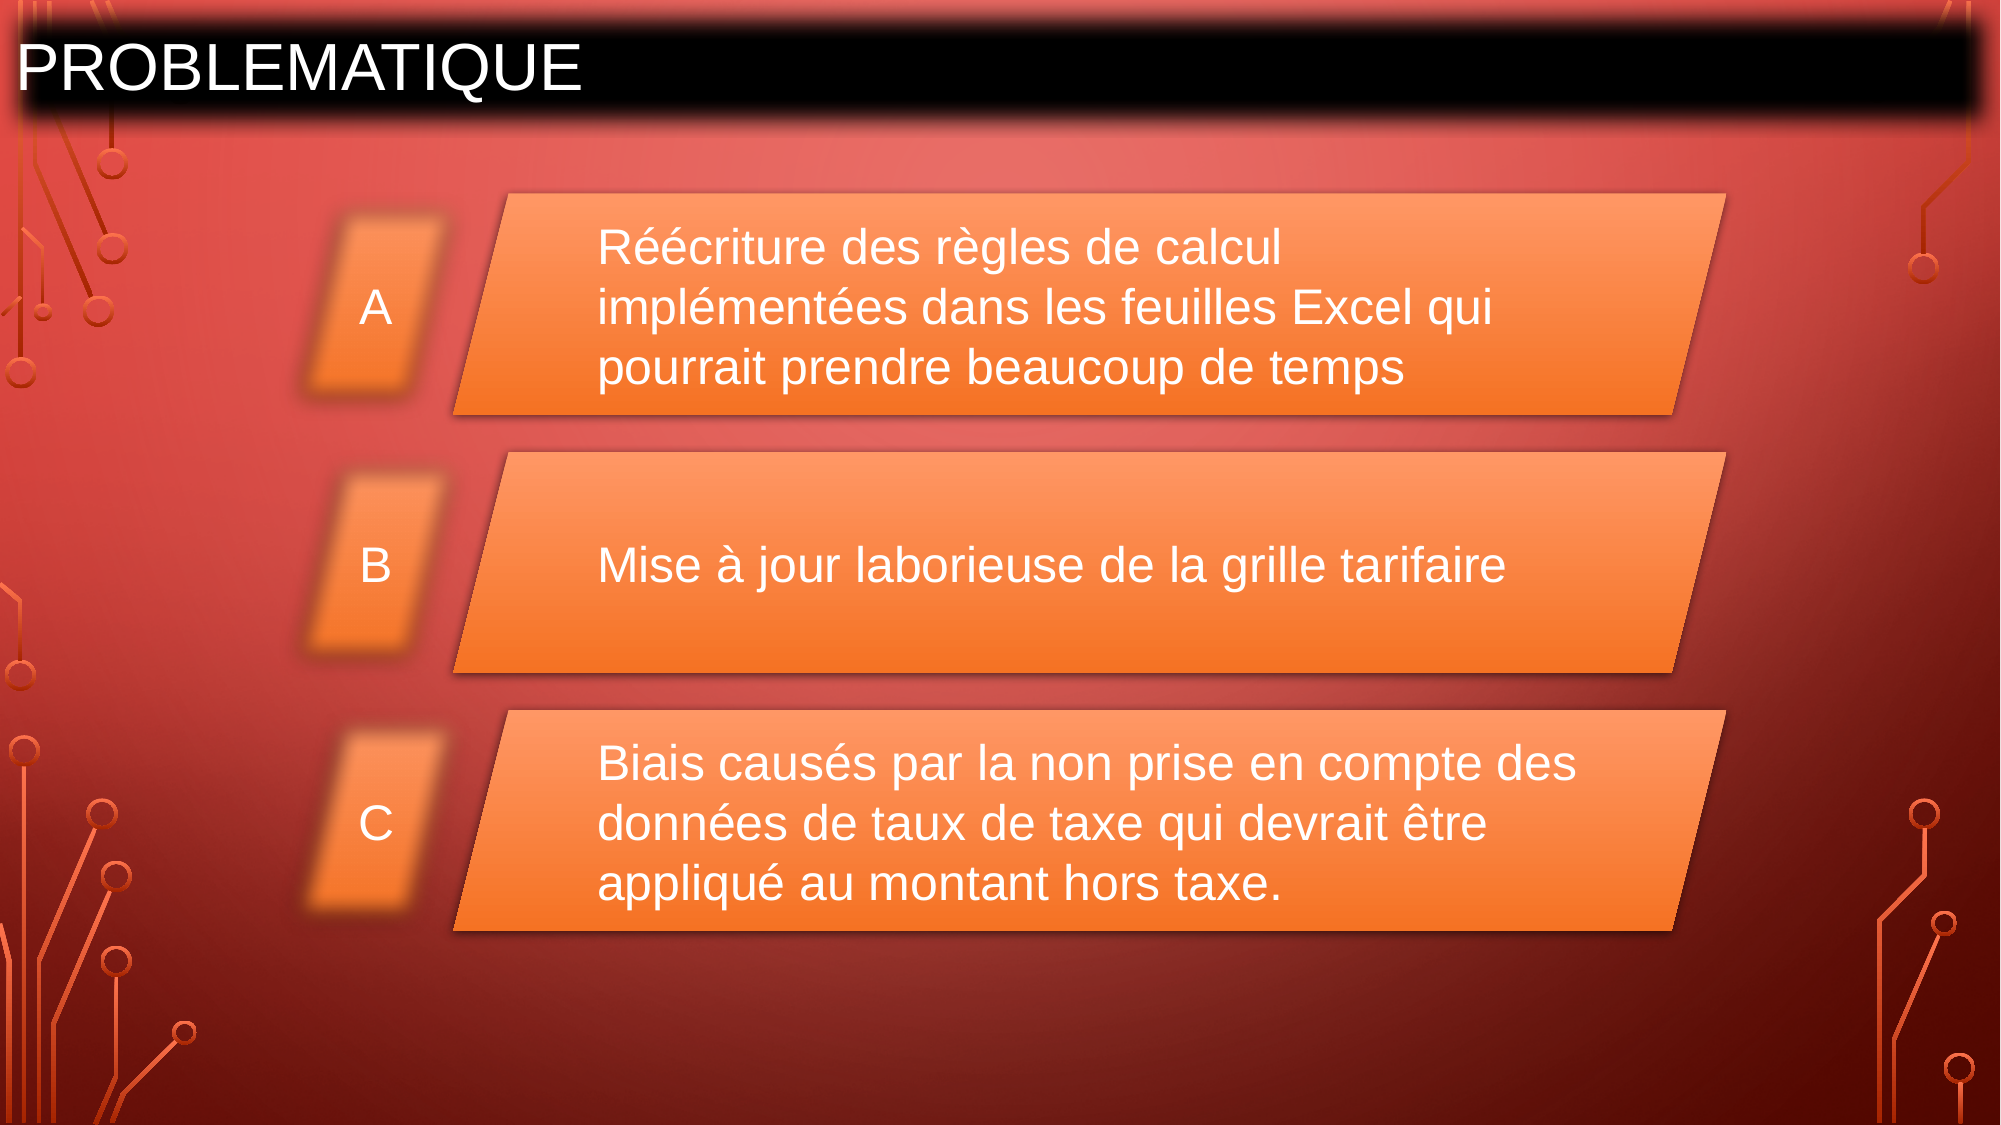

PROBLEMATIQUE
Réécriture des règles de calcul implémentées dans les feuilles Excel qui pourrait prendre beaucoup de temps
A
Mise à jour laborieuse de la grille tarifaire
B
Biais causés par la non prise en compte des données de taux de taxe qui devrait être appliqué au montant hors taxe.
C